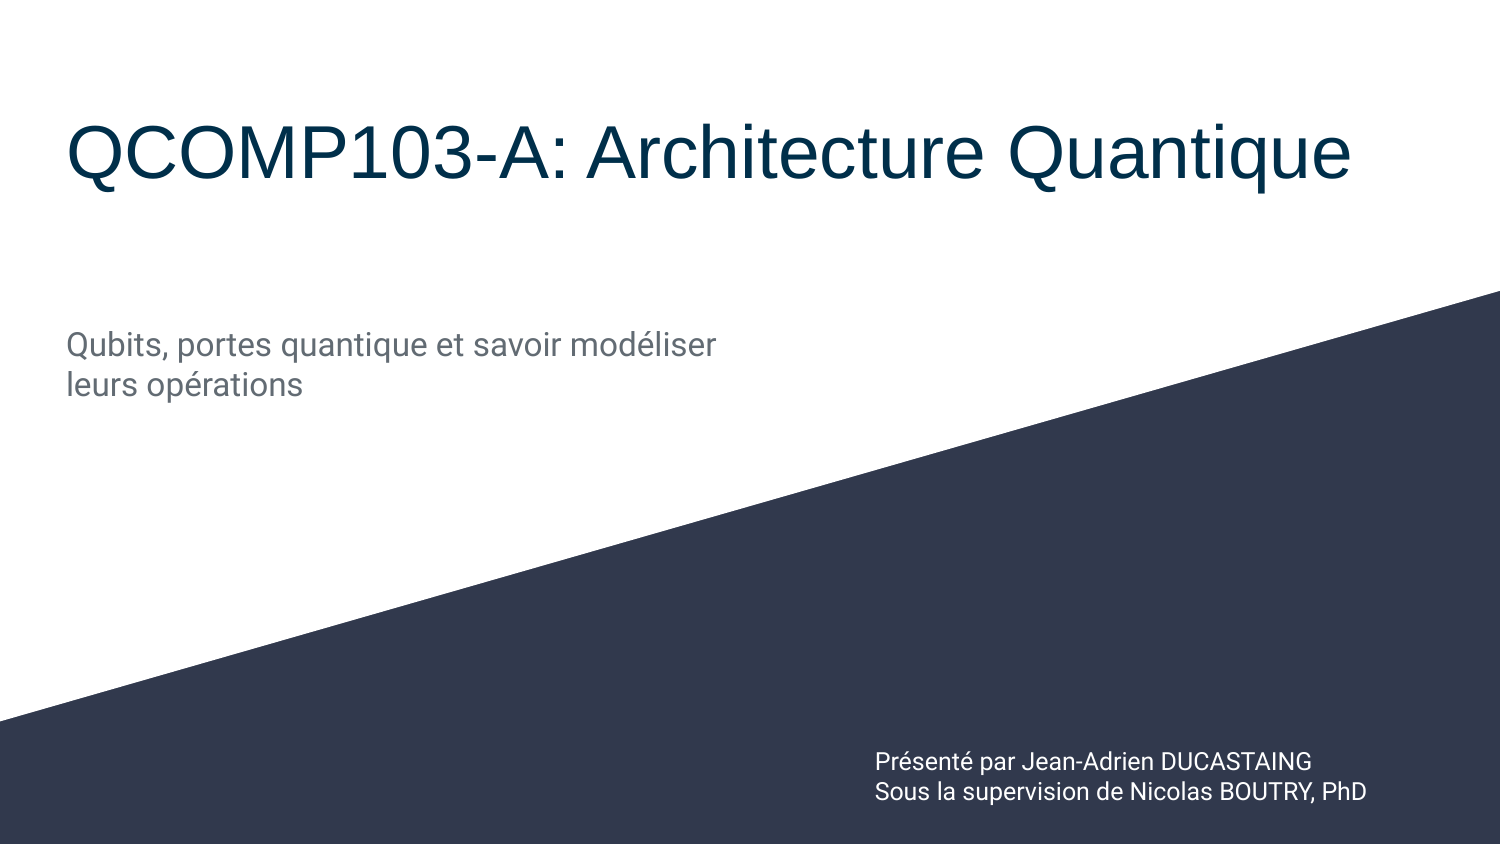

# QCOMP103-A: Architecture Quantique
Qubits, portes quantique et savoir modéliser leurs opérations
Présenté par Jean-Adrien DUCASTAING
Sous la supervision de Nicolas BOUTRY, PhD